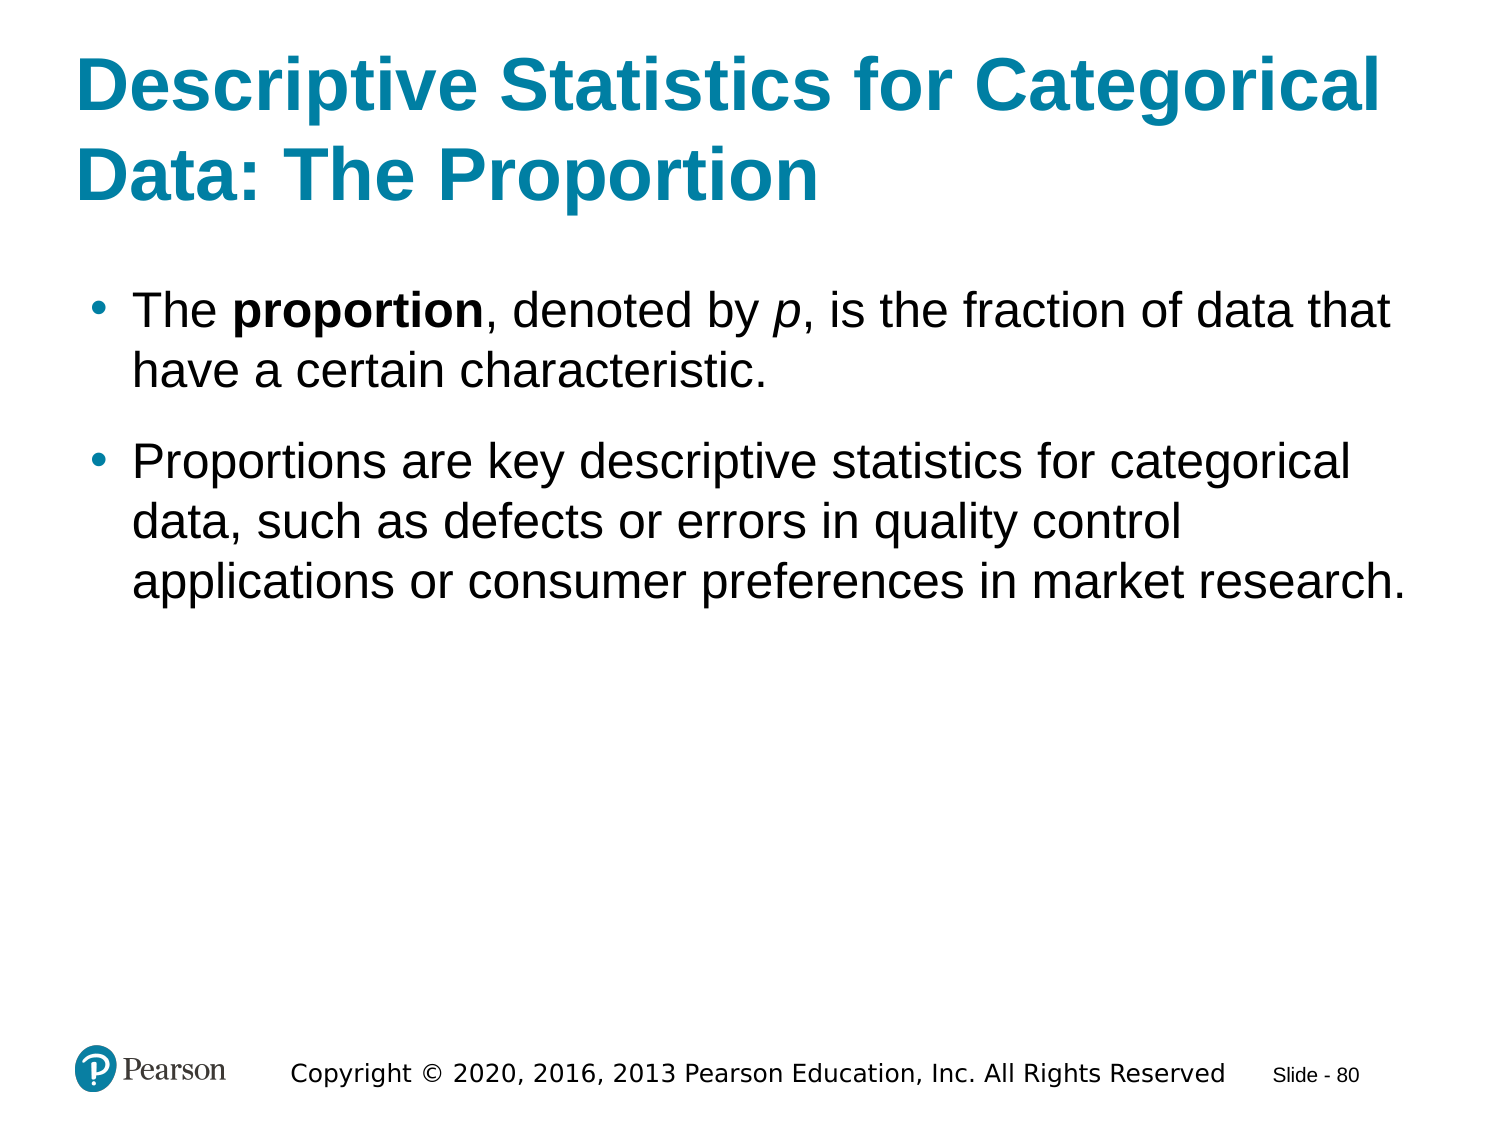

# Descriptive Statistics for Categorical Data: The Proportion
The proportion, denoted by p, is the fraction of data that have a certain characteristic.
Proportions are key descriptive statistics for categorical data, such as defects or errors in quality control applications or consumer preferences in market research.